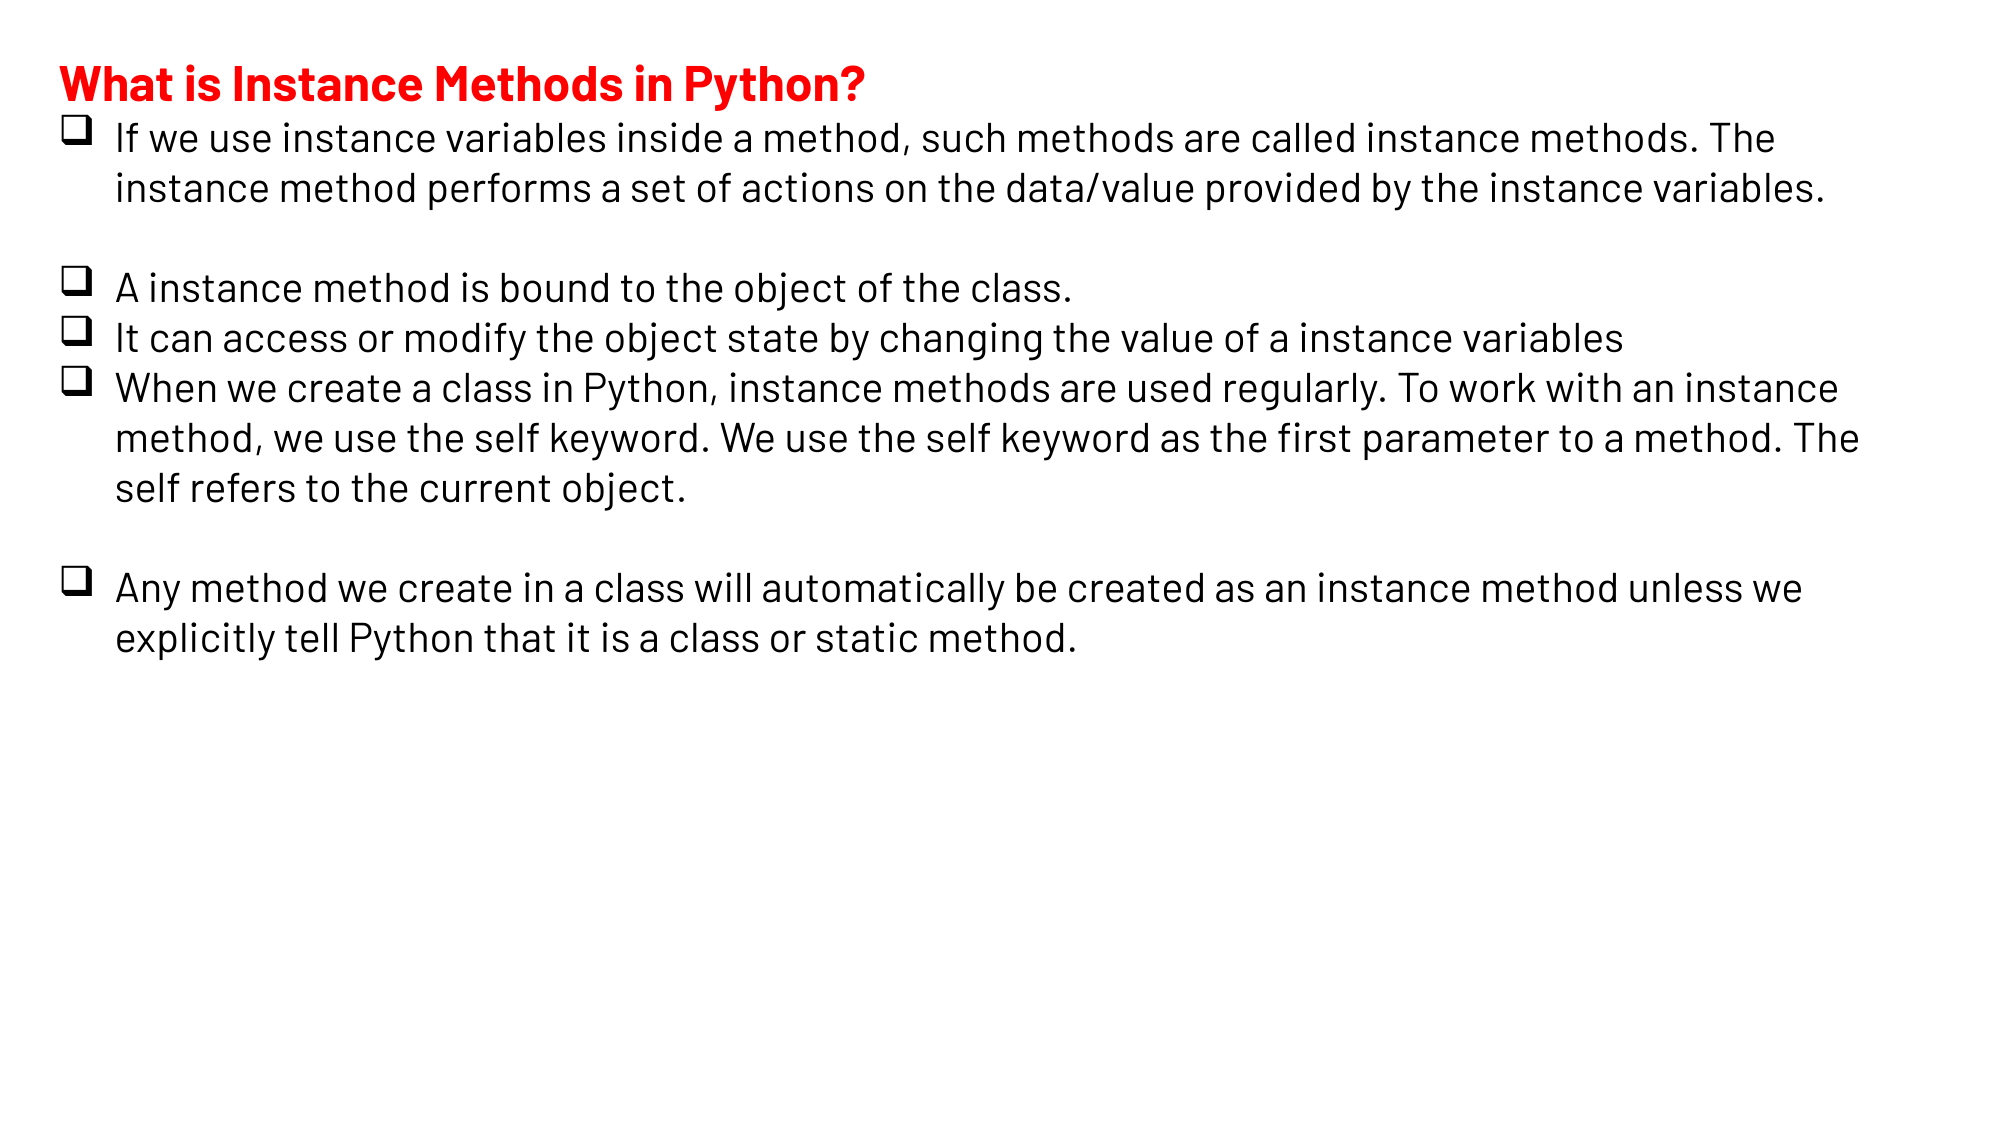

What is Instance Methods in Python?
If we use instance variables inside a method, such methods are called instance methods. The instance method performs a set of actions on the data/value provided by the instance variables.

A instance method is bound to the object of the class.
It can access or modify the object state by changing the value of a instance variables
When we create a class in Python, instance methods are used regularly. To work with an instance method, we use the self keyword. We use the self keyword as the first parameter to a method. The self refers to the current object.

Any method we create in a class will automatically be created as an instance method unless we explicitly tell Python that it is a class or static method.